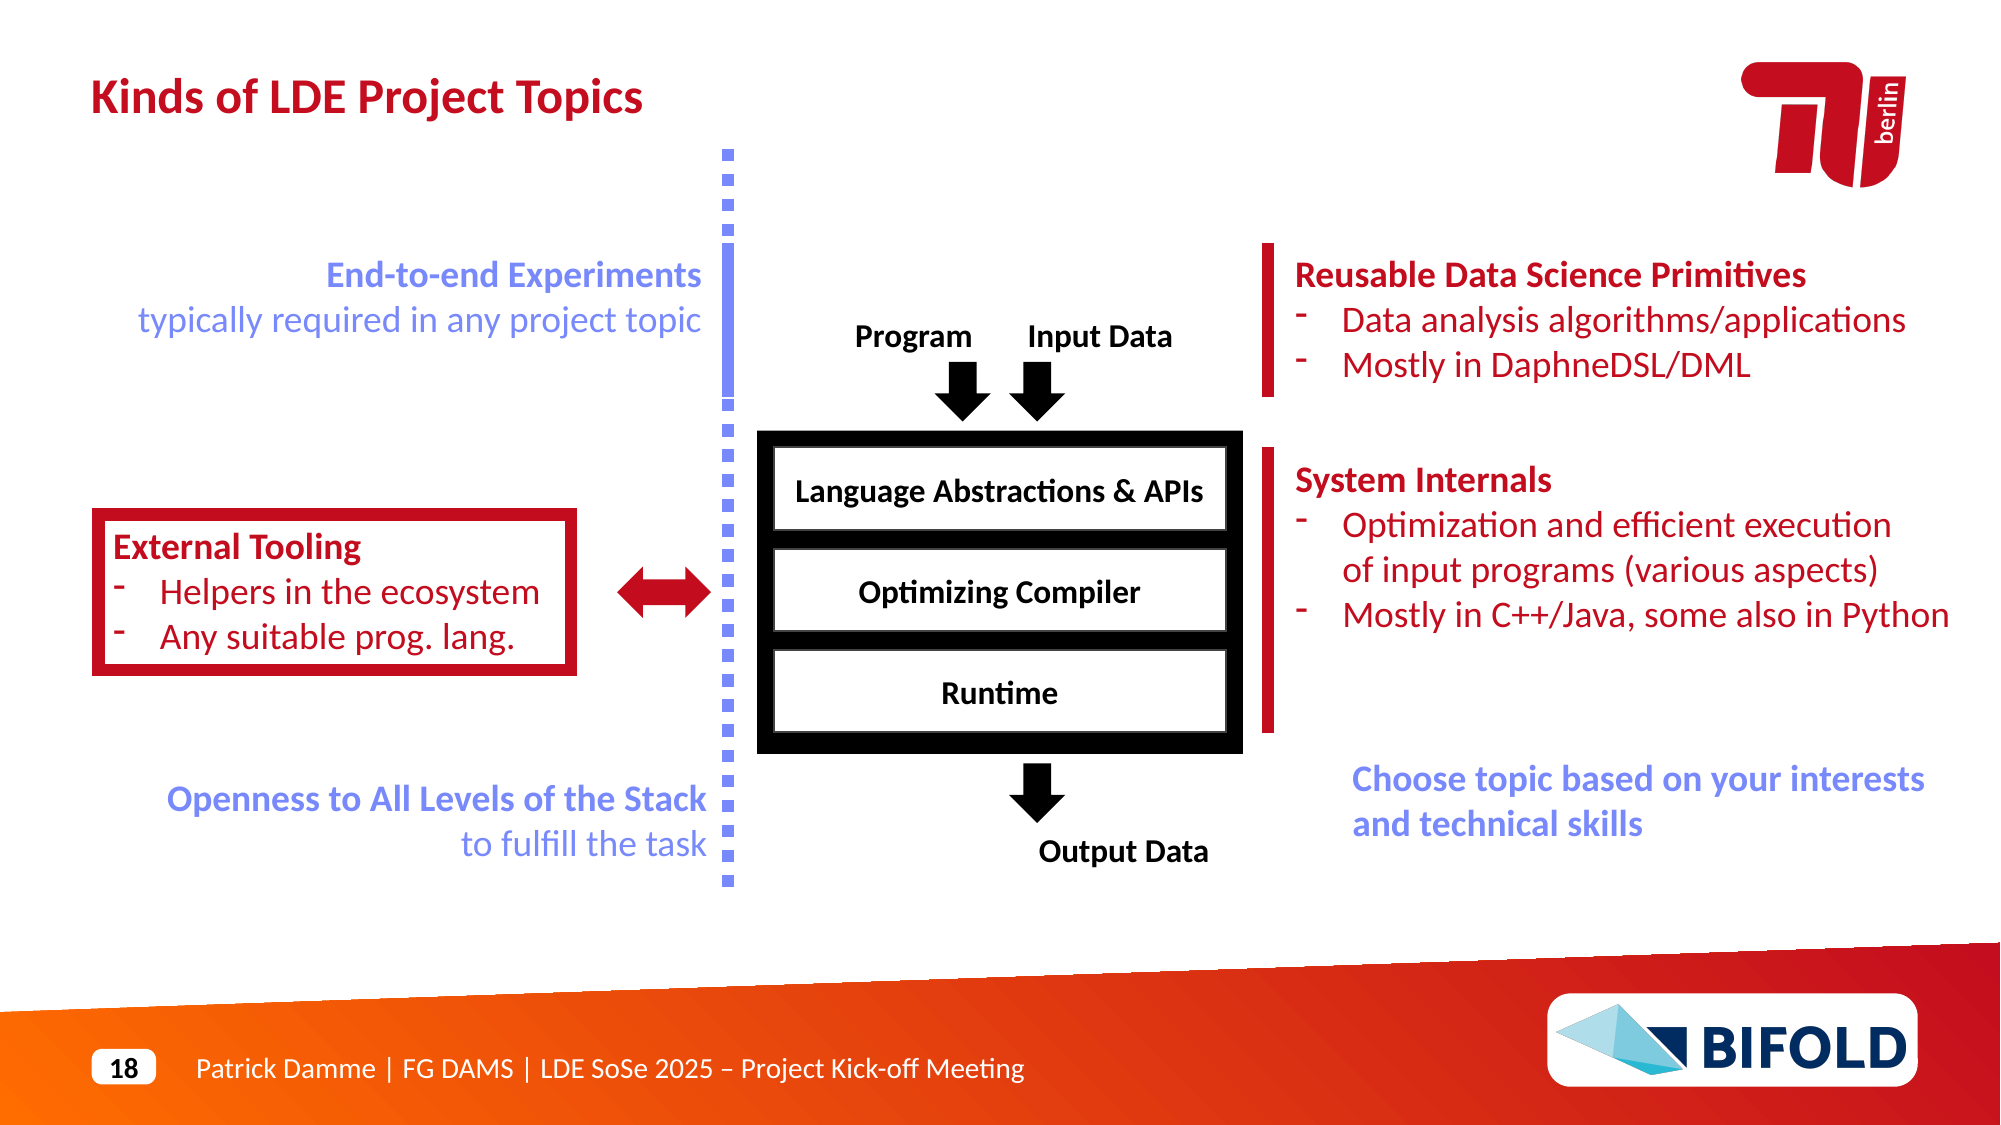

Kinds of LDE Project Topics
End-to-end Experiments
typically required in any project topic
Reusable Data Science Primitives
Data analysis algorithms/applications
Mostly in DaphneDSL/DML
Program
Input Data

Language Abstractions & APIs
System Internals
Optimization and efficient execution
of input programs (various aspects)
Mostly in C++/Java, some also in Python
External Tooling
Helpers in the ecosystem
Any suitable prog. lang.

Optimizing Compiler

Runtime
Choose topic based on your interests
and technical skills

Openness to All Levels of the Stack
to fulfill the task
Output Data